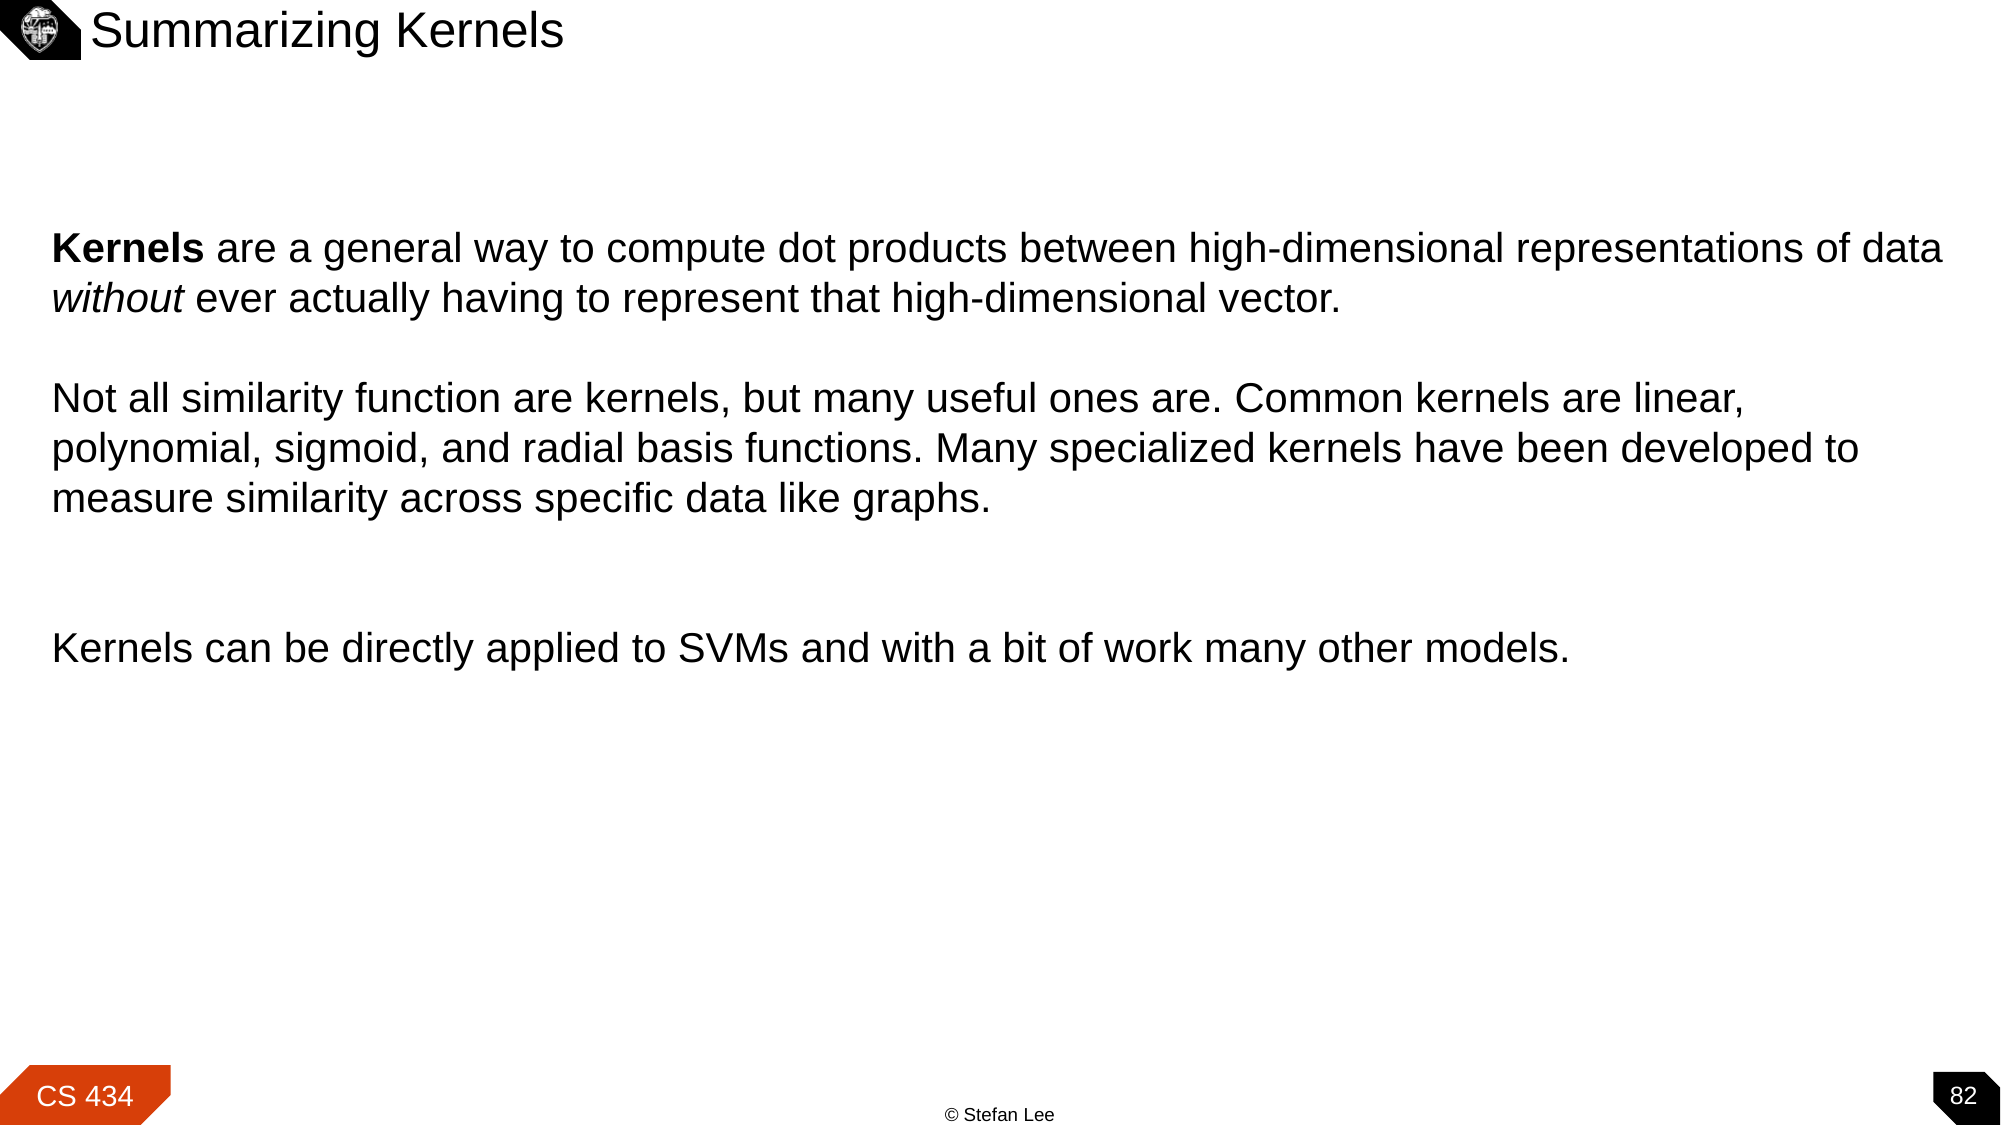

# Summarizing Kernels
Kernels are a general way to compute dot products between high-dimensional representations of data without ever actually having to represent that high-dimensional vector.

Not all similarity function are kernels, but many useful ones are. Common kernels are linear, polynomial, sigmoid, and radial basis functions. Many specialized kernels have been developed to measure similarity across specific data like graphs.

Kernels can be directly applied to SVMs and with a bit of work many other models.

82